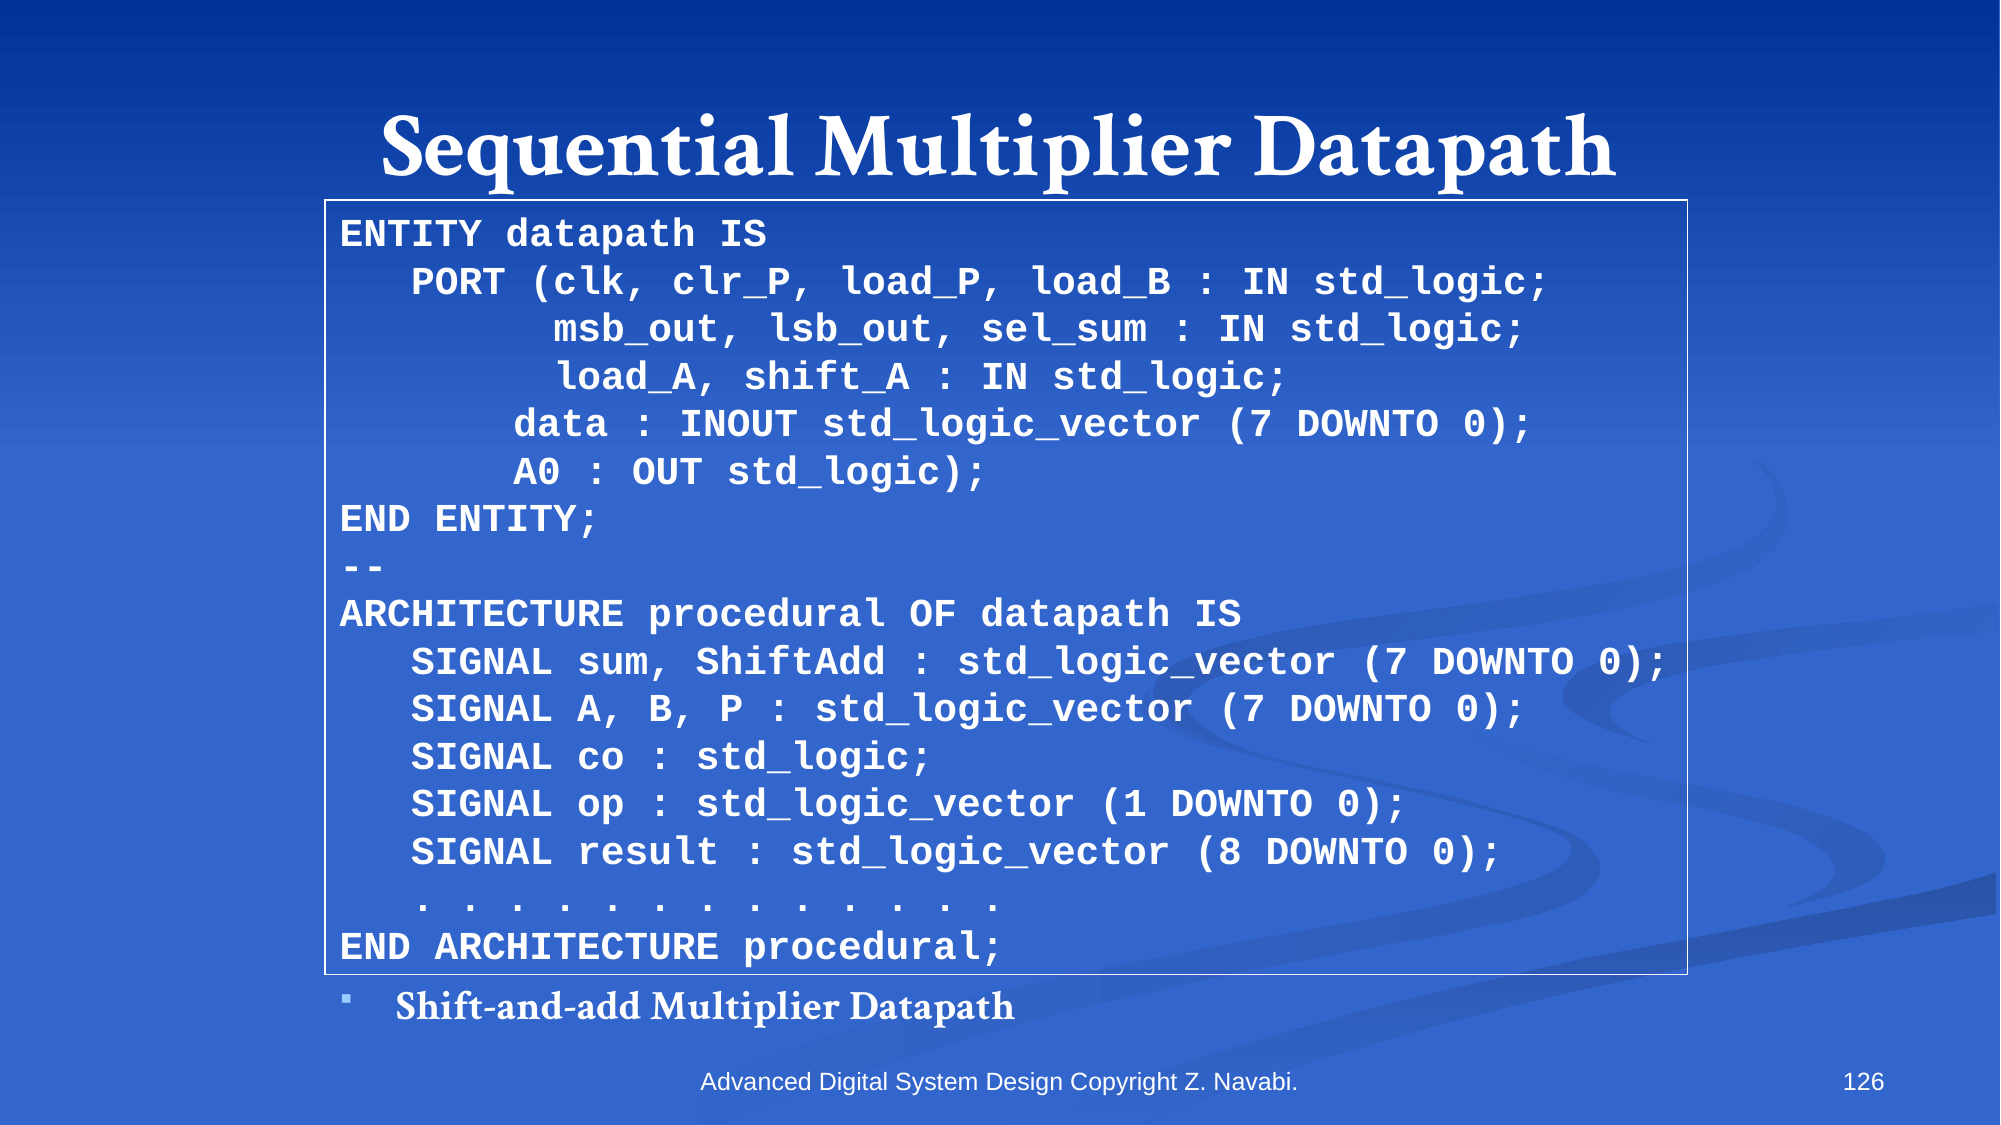

# Sequential Multiplier Datapath
ENTITY datapath IS
   PORT (clk, clr_P, load_P, load_B : IN std_logic;
         msb_out, lsb_out, sel_sum : IN std_logic;
         load_A, shift_A : IN std_logic;
	 data : INOUT std_logic_vector (7 DOWNTO 0);
	 A0 : OUT std_logic);
END ENTITY;
--
ARCHITECTURE procedural OF datapath IS
   SIGNAL sum, ShiftAdd : std_logic_vector (7 DOWNTO 0);
   SIGNAL A, B, P : std_logic_vector (7 DOWNTO 0);
   SIGNAL co : std_logic;
   SIGNAL op : std_logic_vector (1 DOWNTO 0);
   SIGNAL result : std_logic_vector (8 DOWNTO 0);
   . . . . . . . . . . . . .
END ARCHITECTURE procedural;
Shift-and-add Multiplier Datapath
Advanced Digital System Design Copyright Z. Navabi.
126